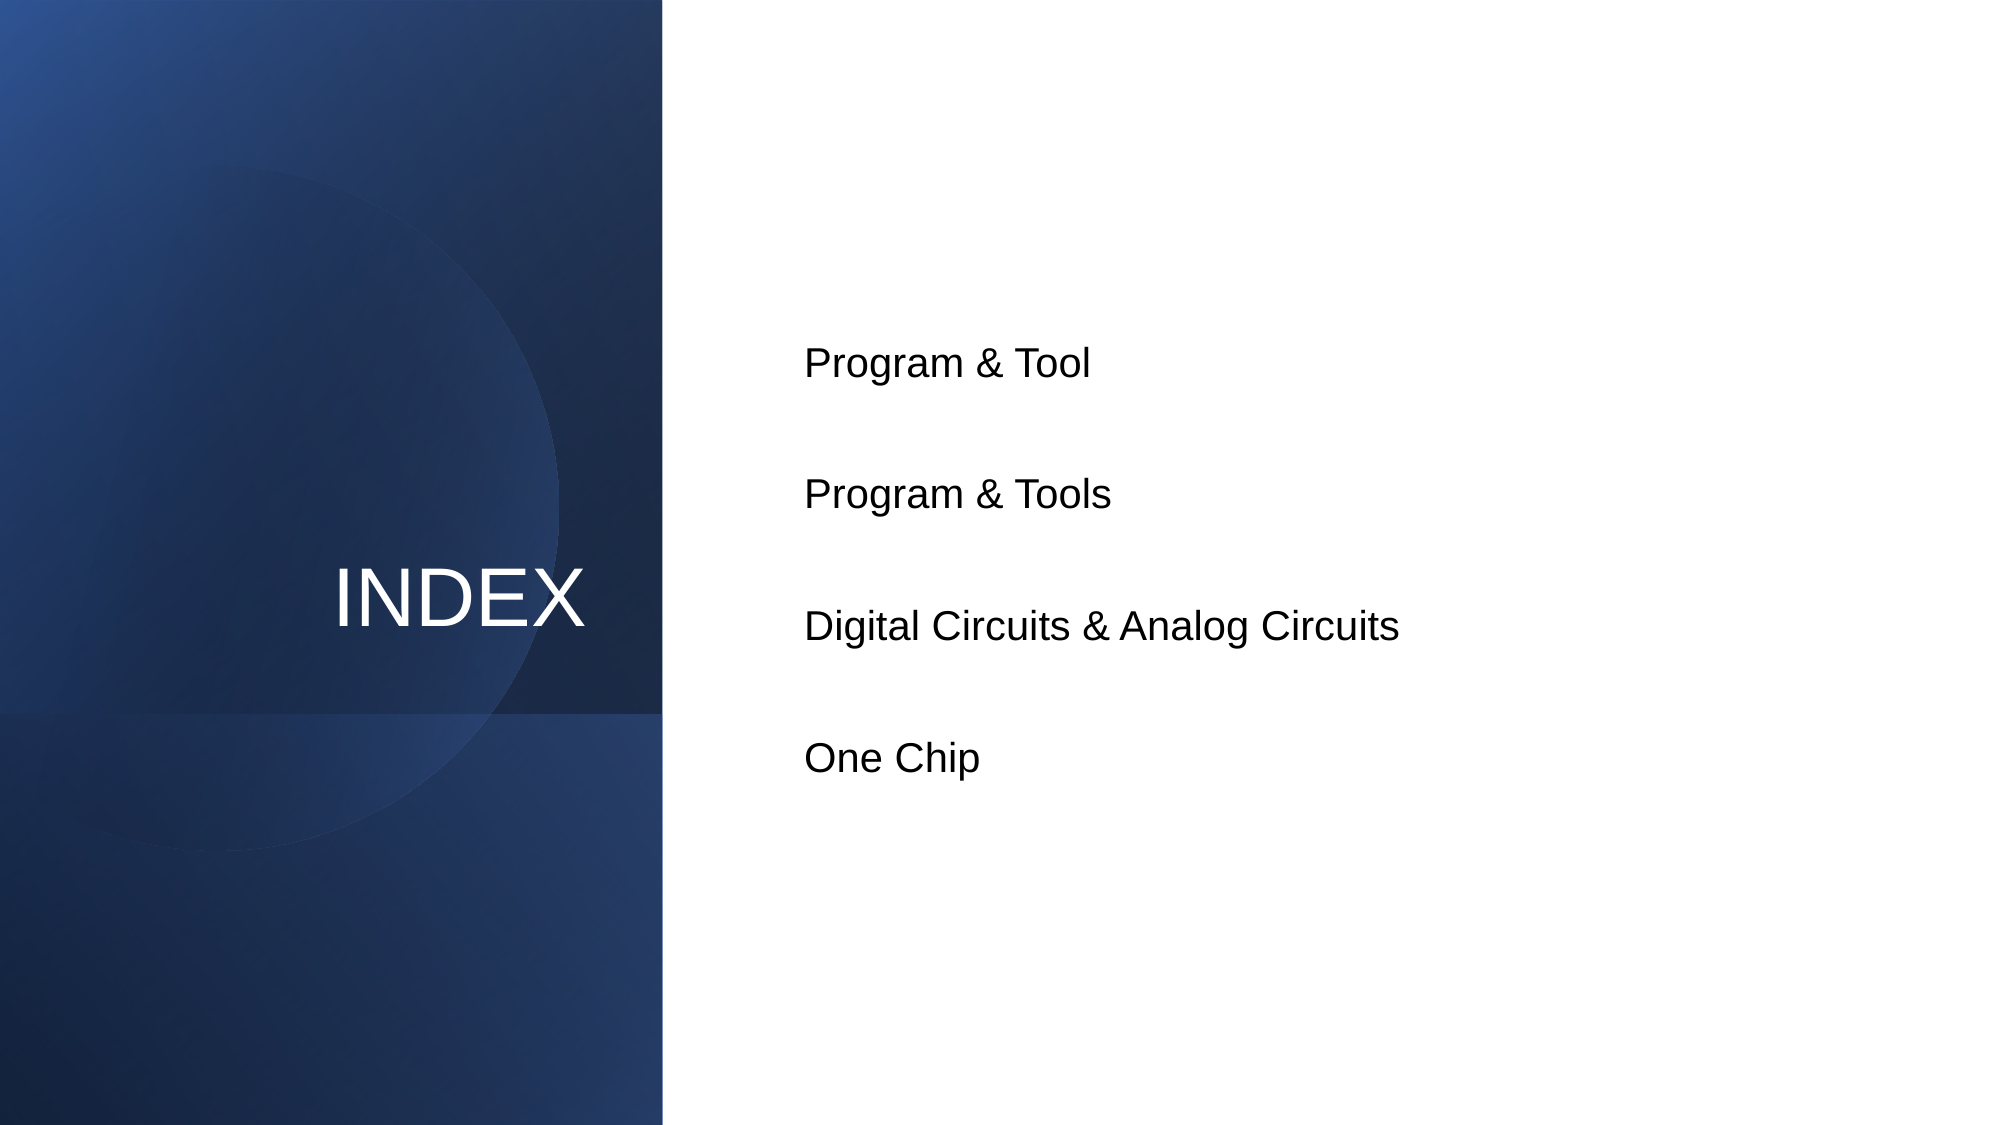

# INDEX
Program & Tool

Program & Tools

Digital Circuits & Analog Circuits

One Chip